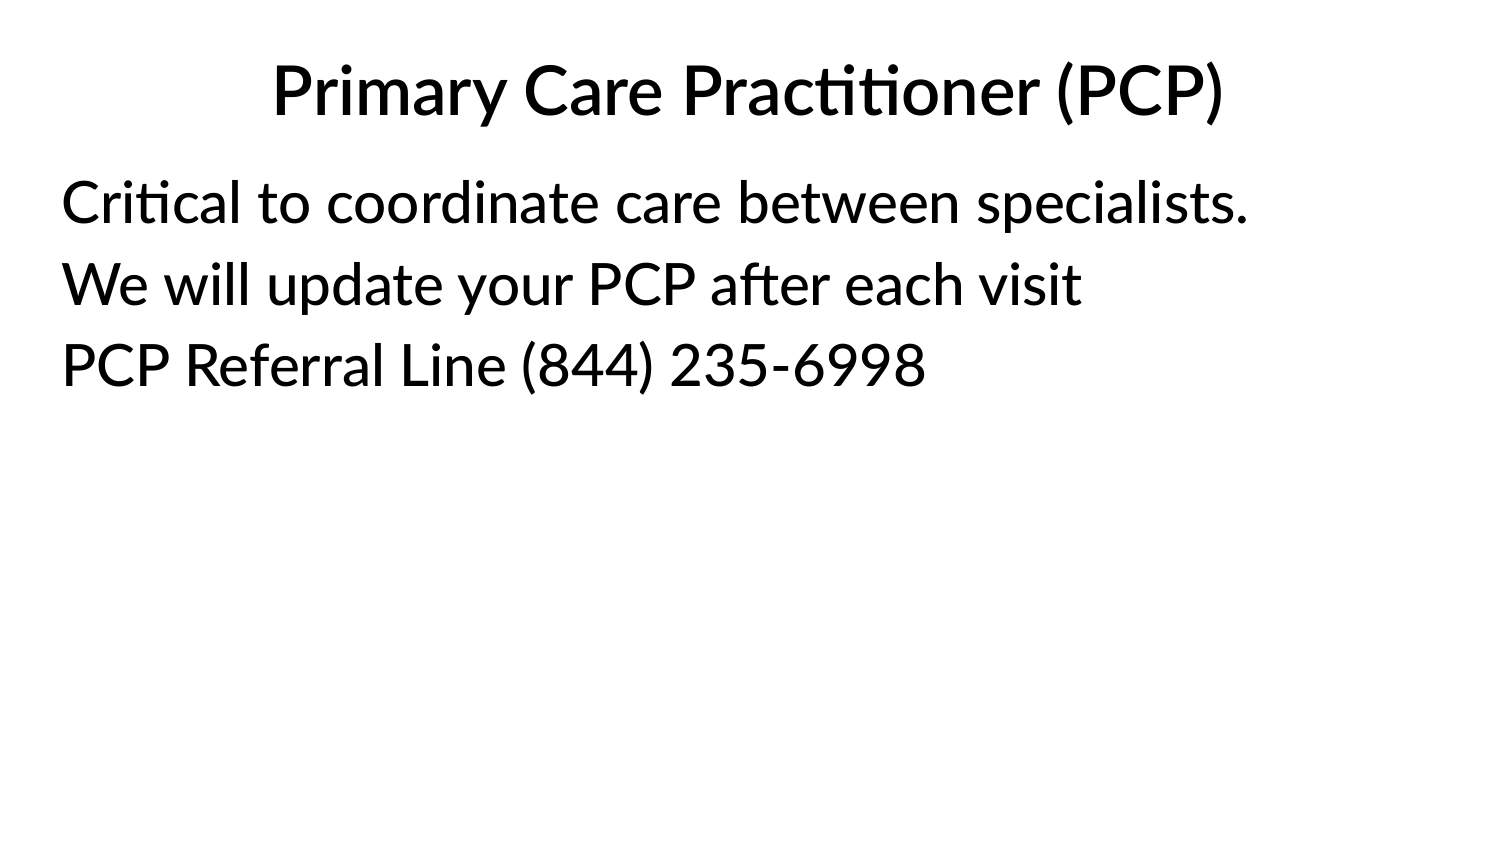

# Primary Care Practitioner (PCP)
Critical to coordinate care between specialists.
We will update your PCP after each visit
PCP Referral Line (844) 235-6998